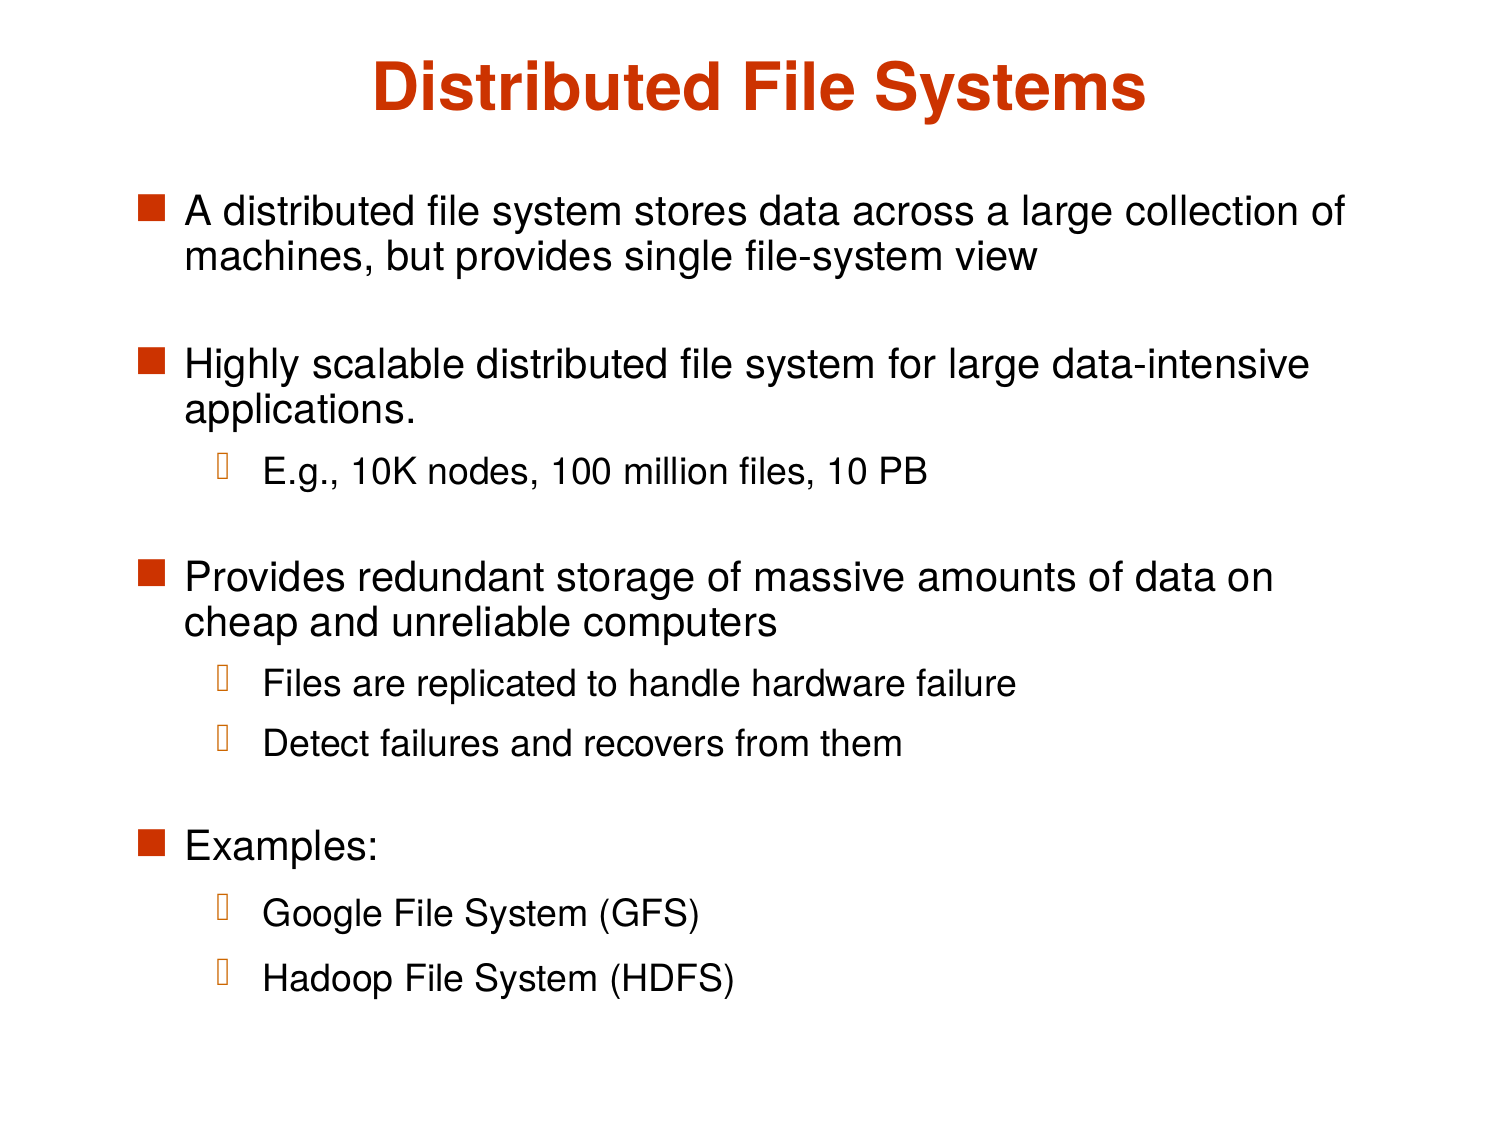

# Distributed File Systems
A distributed file system stores data across a large collection of machines, but provides single file-system view

Highly scalable distributed file system for large data-intensive applications.
E.g., 10K nodes, 100 million files, 10 PB

Provides redundant storage of massive amounts of data on cheap and unreliable computers
Files are replicated to handle hardware failure
Detect failures and recovers from them

Examples:
Google File System (GFS)
Hadoop File System (HDFS)